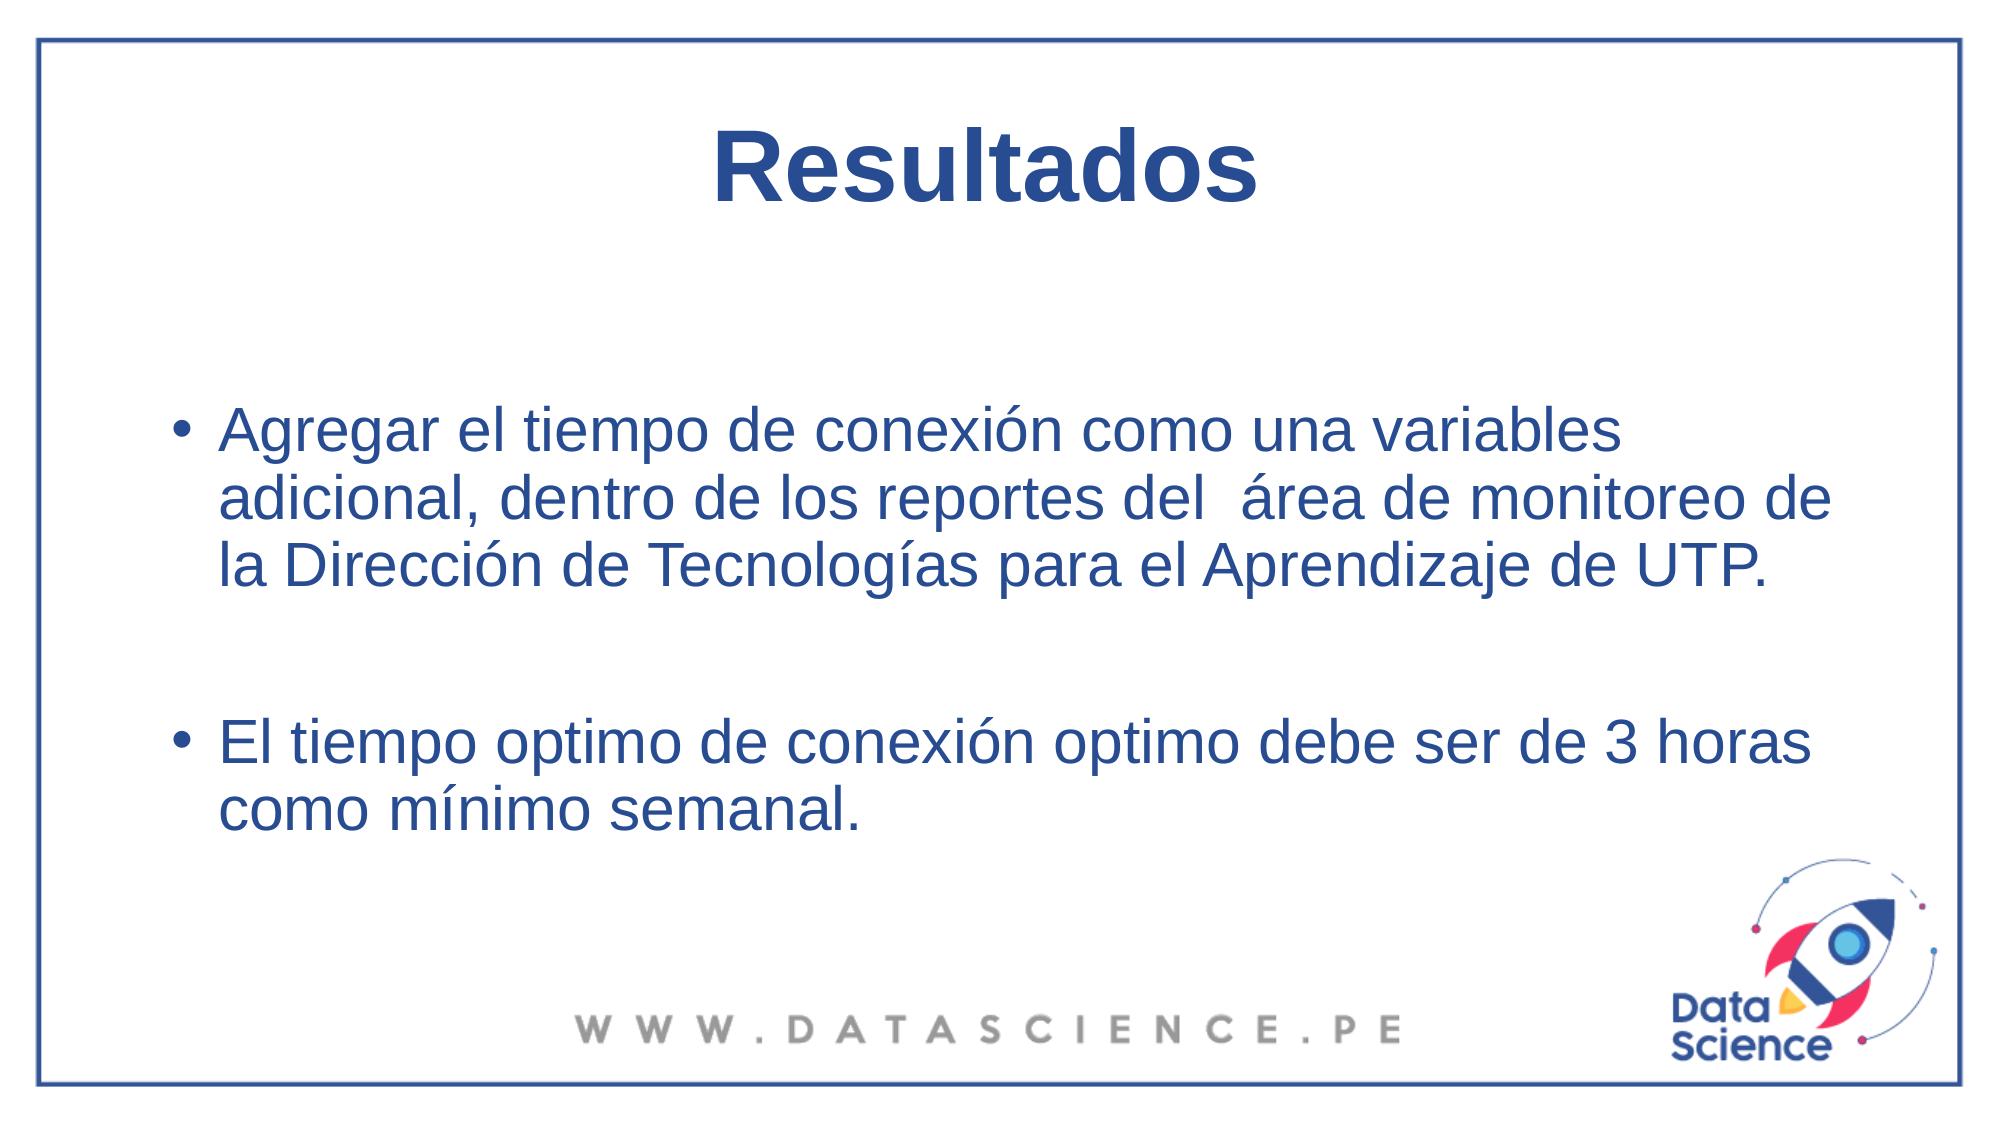

# Resultados

Agregar el tiempo de conexión como una variables adicional, dentro de los reportes del  área de monitoreo de la Dirección de Tecnologías para el Aprendizaje de UTP.

El tiempo optimo de conexión optimo debe ser de 3 horas como mínimo semanal.